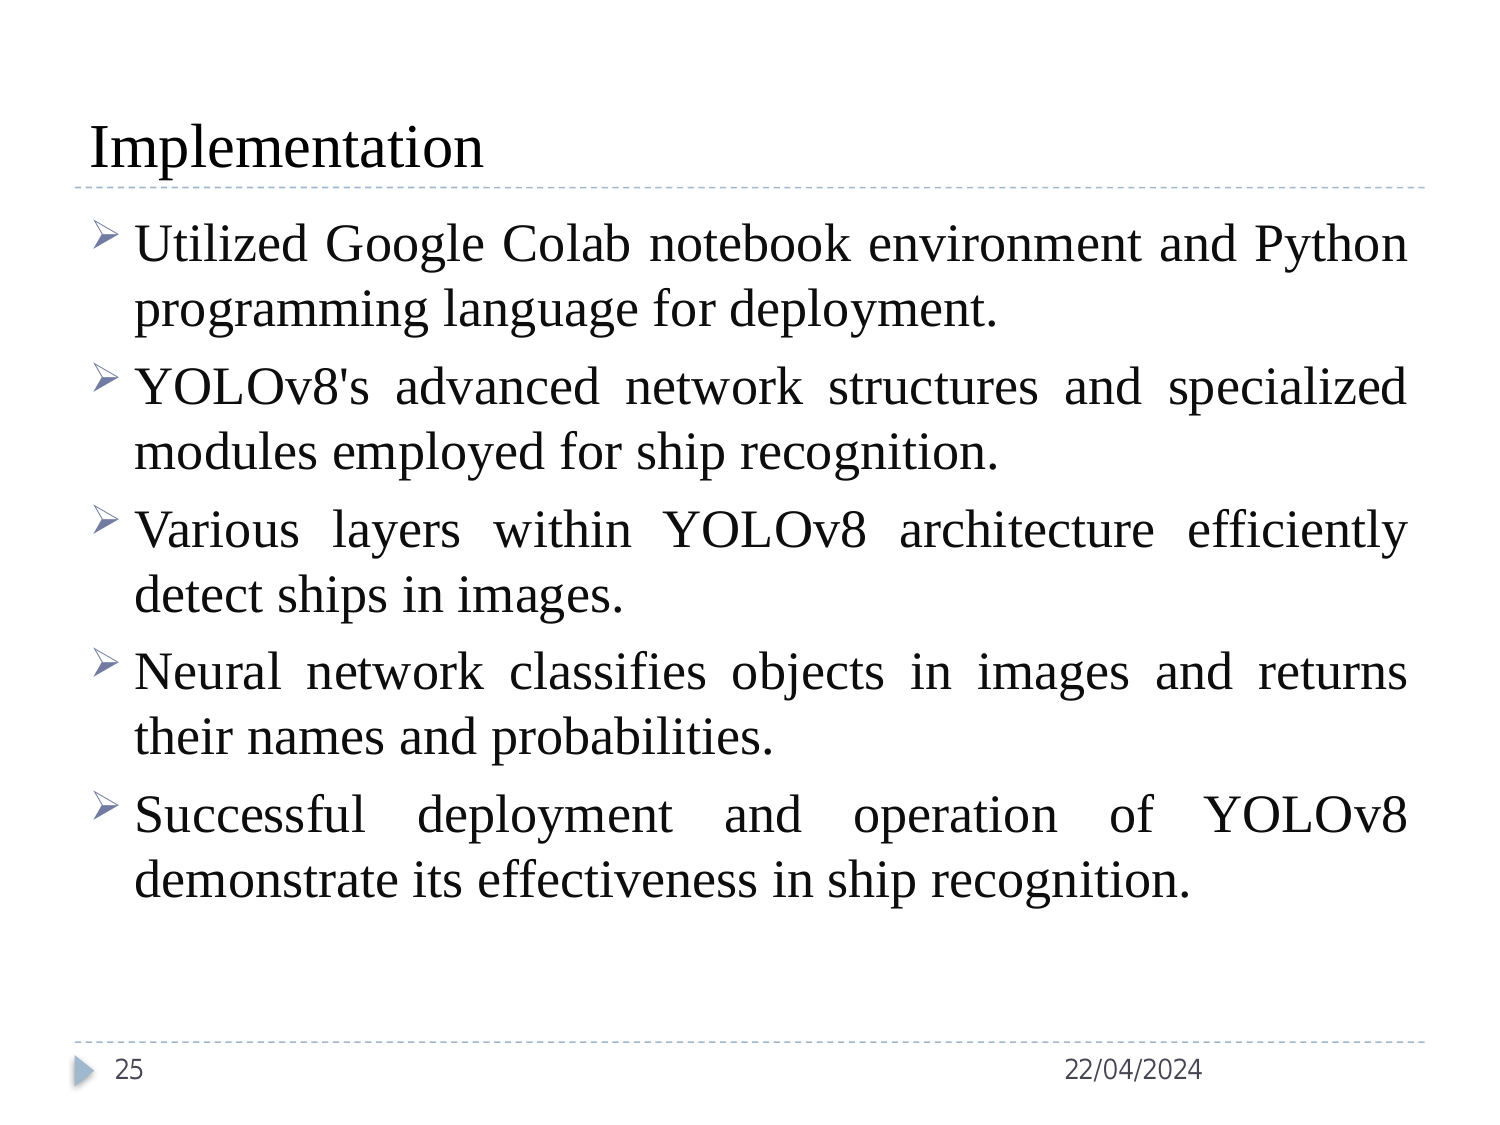

# Implementation
Utilized Google Colab notebook environment and Python programming language for deployment.
YOLOv8's advanced network structures and specialized modules employed for ship recognition.
Various layers within YOLOv8 architecture efficiently detect ships in images.
Neural network classifies objects in images and returns their names and probabilities.
Successful deployment and operation of YOLOv8 demonstrate its effectiveness in ship recognition.

25
22/04/2024